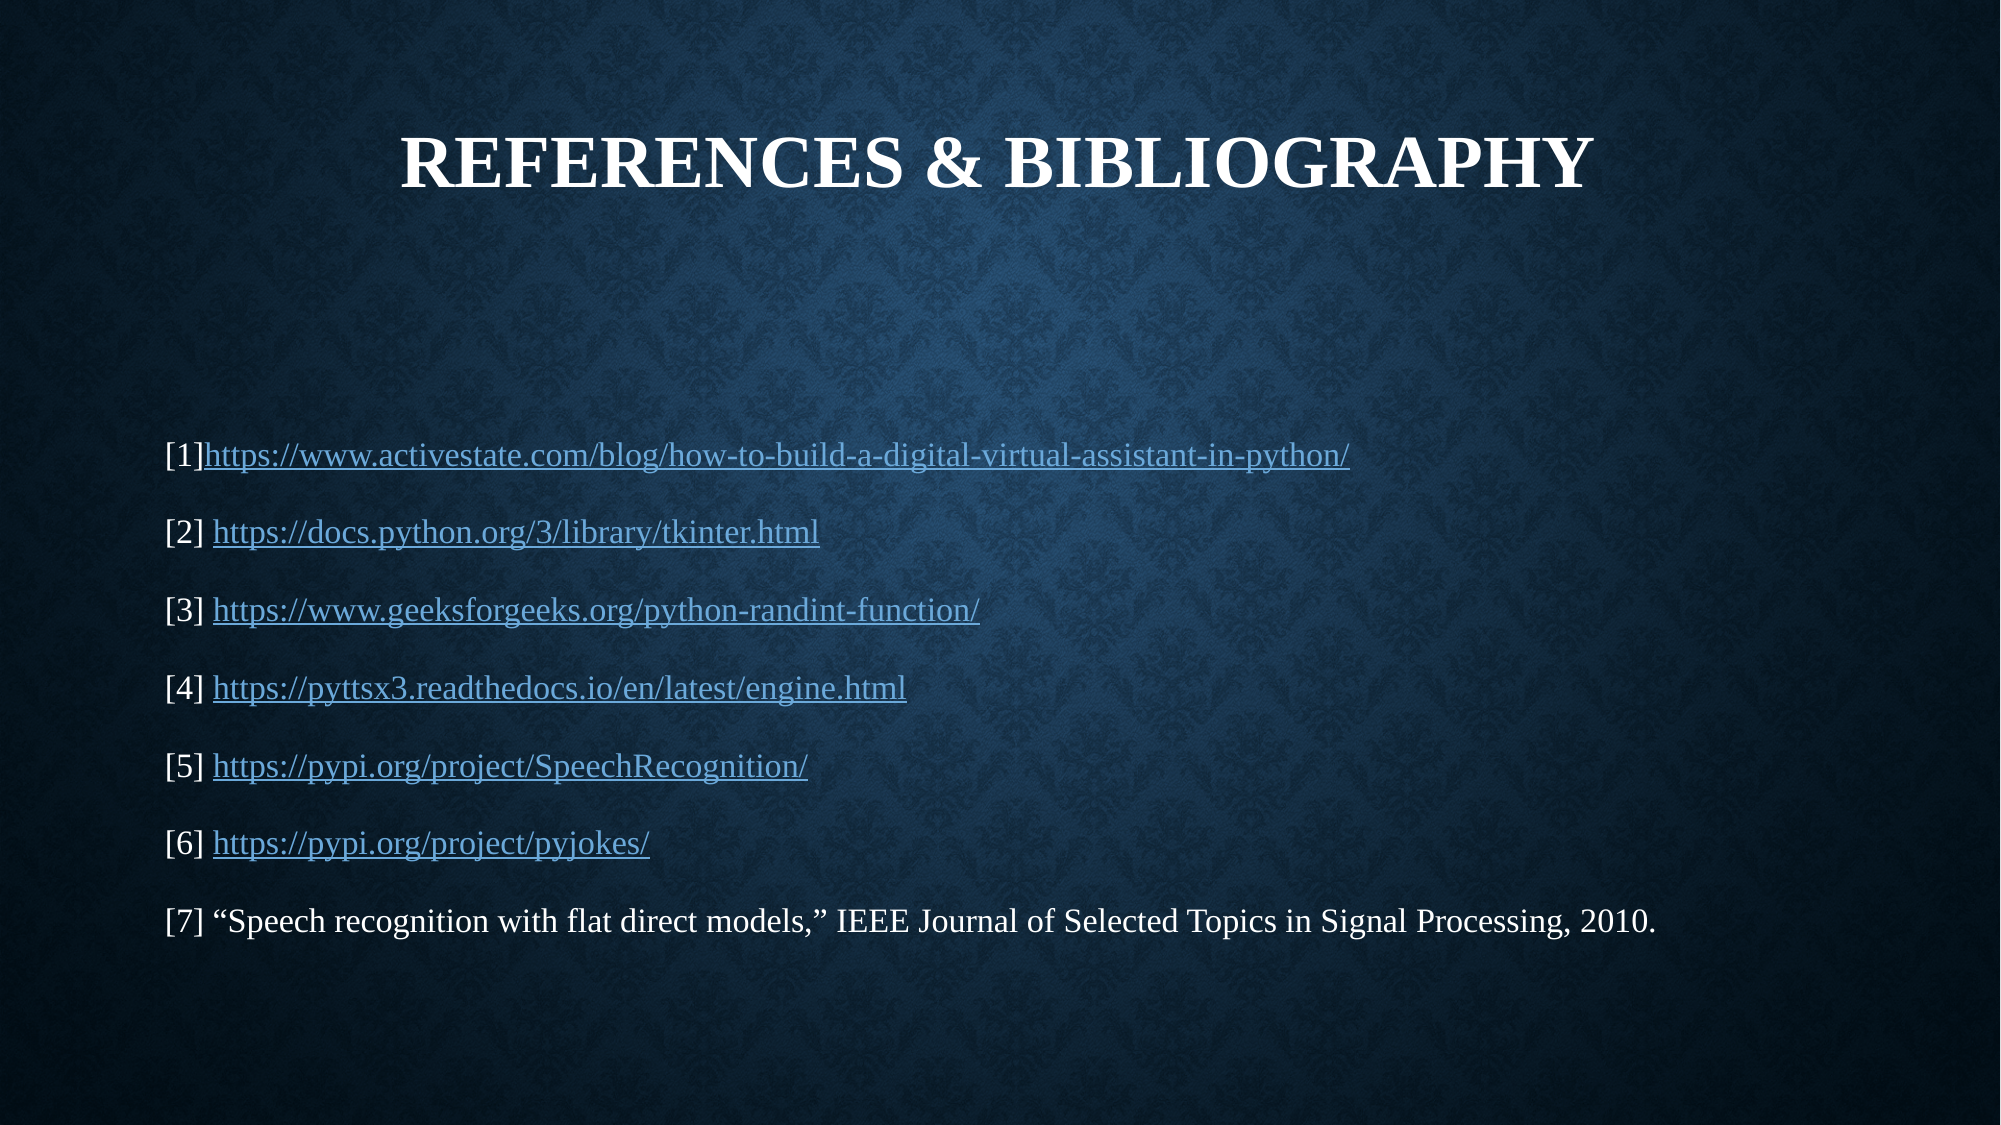

# REFERENCES & BIBLIOGRAPHY

[1]https://www.activestate.com/blog/how-to-build-a-digital-virtual-assistant-in-python/
[2] https://docs.python.org/3/library/tkinter.html
[3] https://www.geeksforgeeks.org/python-randint-function/
[4] https://pyttsx3.readthedocs.io/en/latest/engine.html
[5] https://pypi.org/project/SpeechRecognition/
[6] https://pypi.org/project/pyjokes/
[7] “Speech recognition with flat direct models,” IEEE Journal of Selected Topics in Signal Processing, 2010.